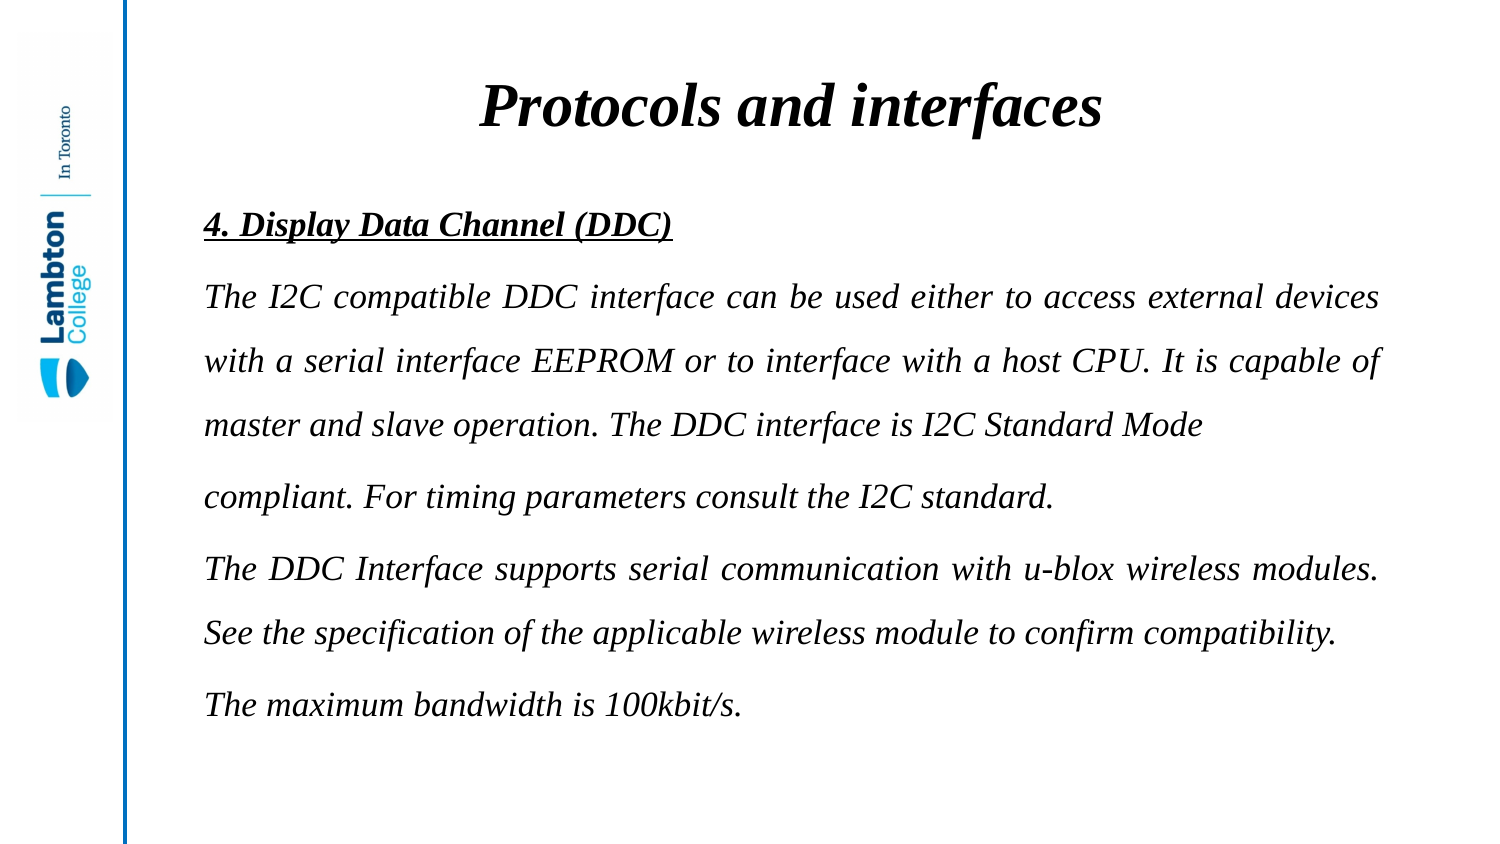

# Protocols and interfaces
4. Display Data Channel (DDC)
The I2C compatible DDC interface can be used either to access external devices with a serial interface EEPROM or to interface with a host CPU. It is capable of master and slave operation. The DDC interface is I2C Standard Mode
compliant. For timing parameters consult the I2C standard.
The DDC Interface supports serial communication with u-blox wireless modules. See the specification of the applicable wireless module to confirm compatibility.
The maximum bandwidth is 100kbit/s.